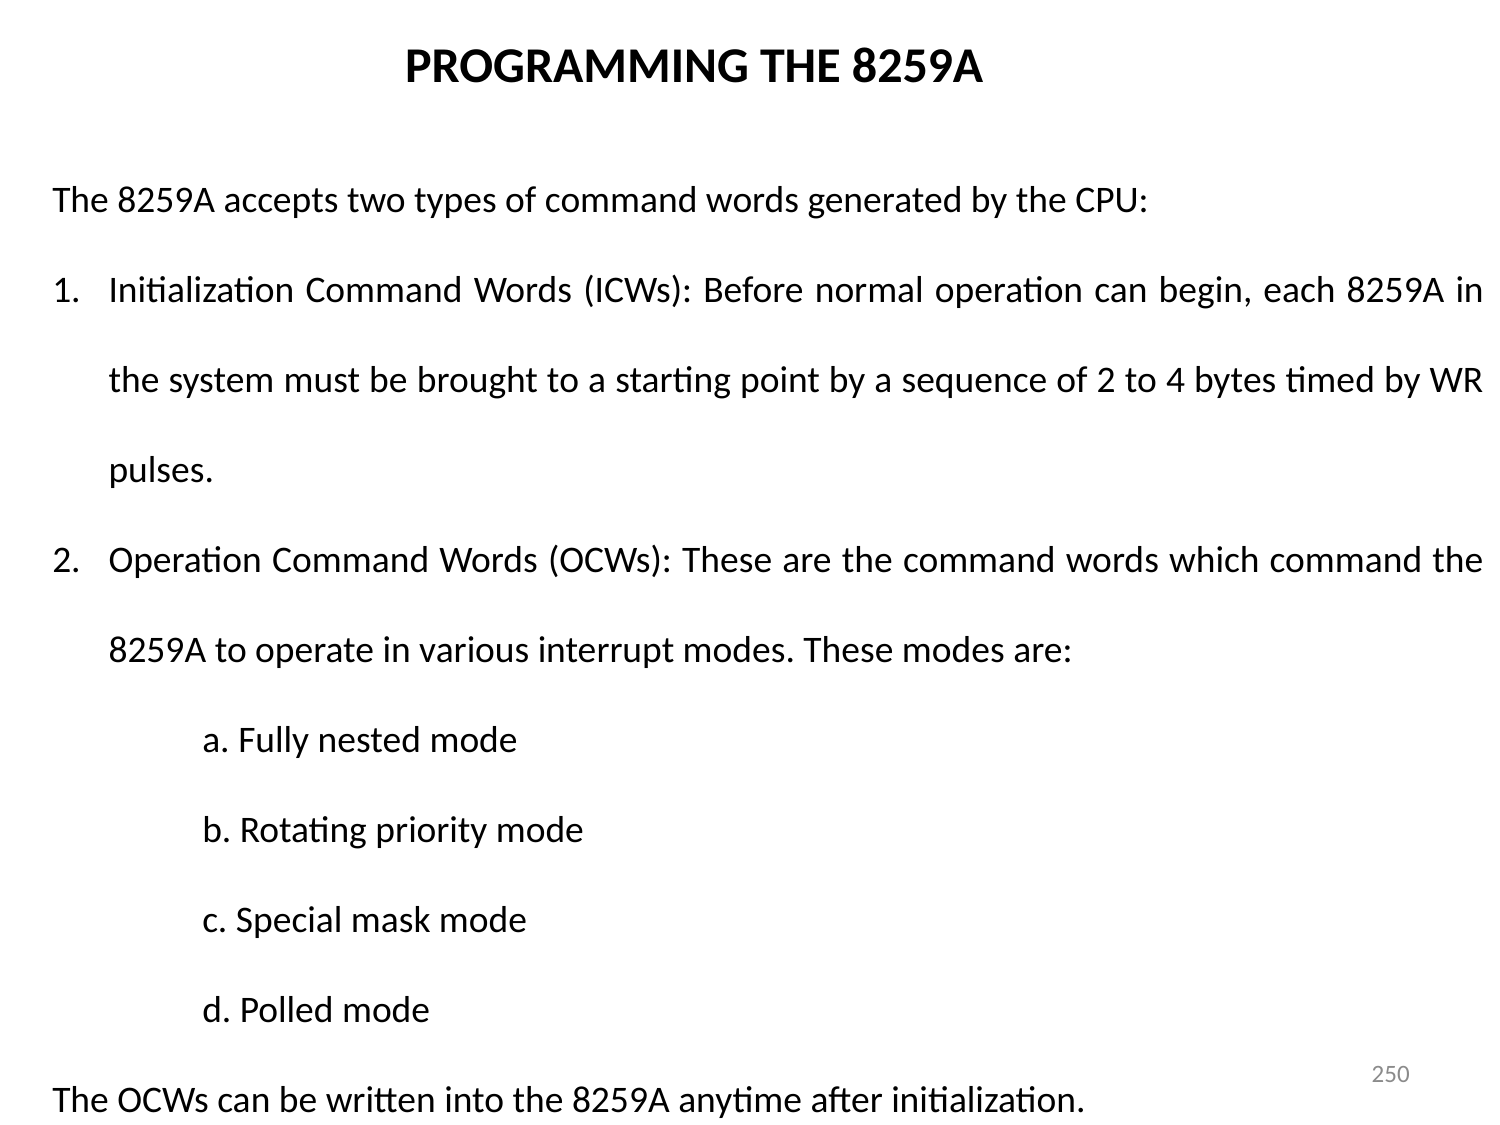

PROGRAMMING THE 8259A
The 8259A accepts two types of command words generated by the CPU:
Initialization Command Words (ICWs): Before normal operation can begin, each 8259A in the system must be brought to a starting point by a sequence of 2 to 4 bytes timed by WR pulses.
Operation Command Words (OCWs): These are the command words which command the 8259A to operate in various interrupt modes. These modes are:
	a. Fully nested mode
	b. Rotating priority mode
	c. Special mask mode
	d. Polled mode
The OCWs can be written into the 8259A anytime after initialization.
250